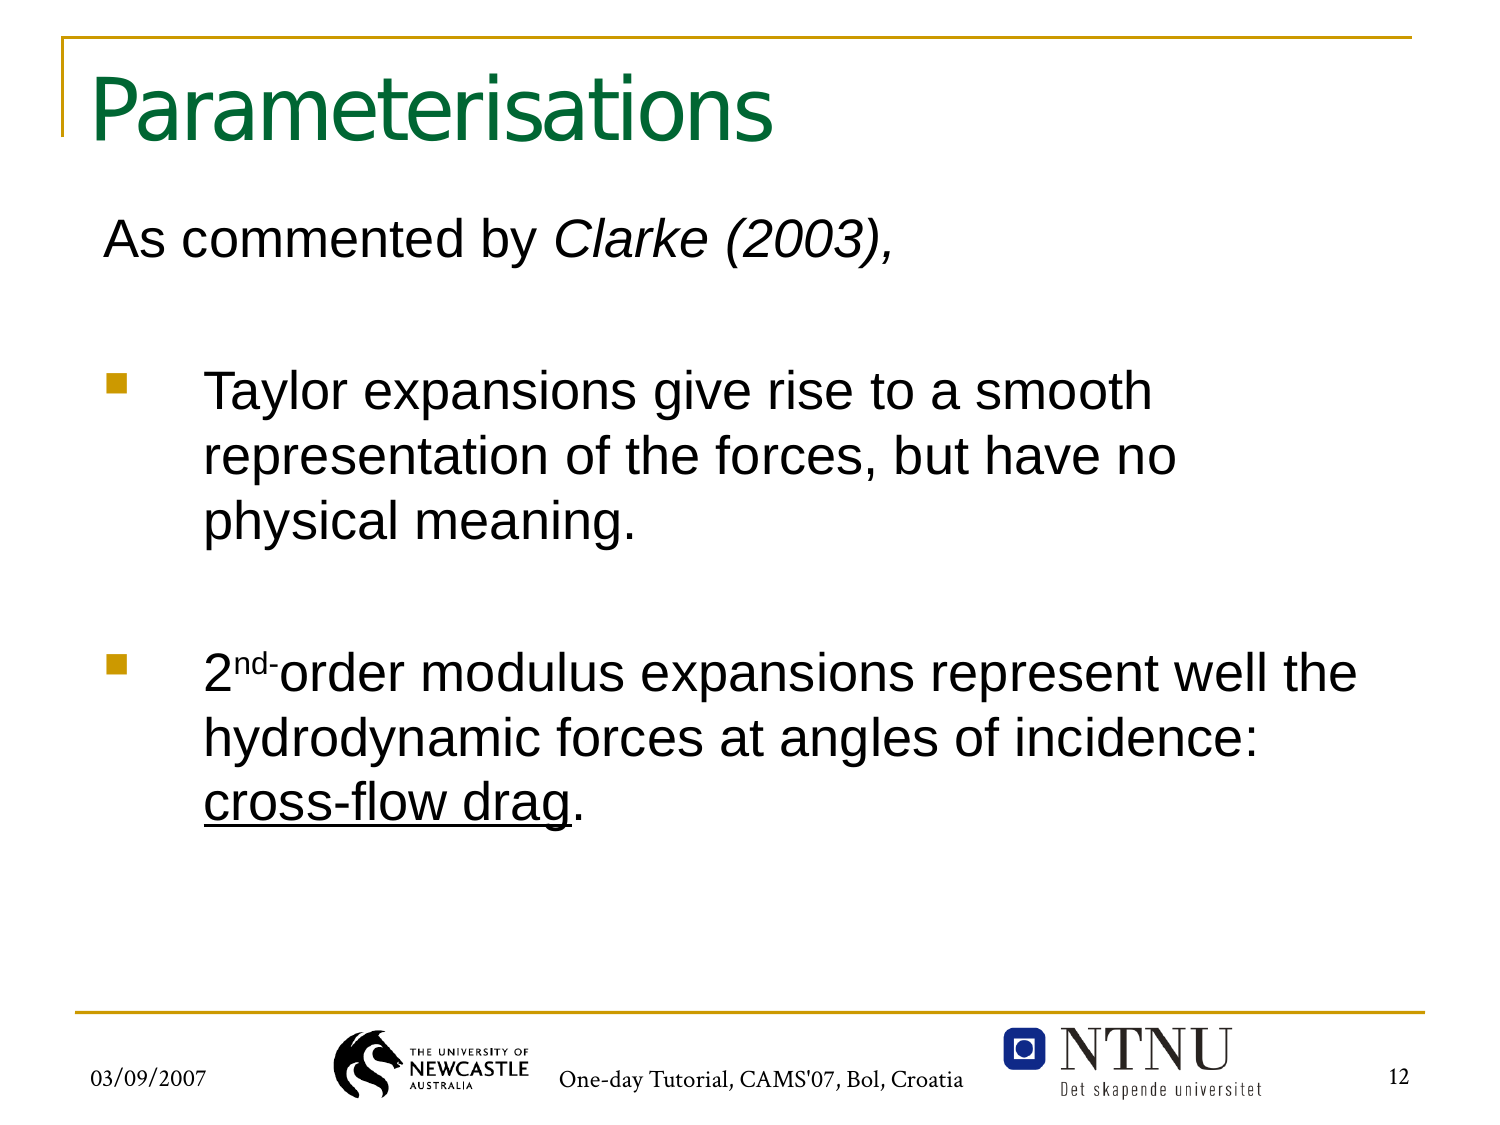

# Parameterisations
As commented by Clarke (2003),

Taylor expansions give rise to a smooth representation of the forces, but have no physical meaning.

2nd-order modulus expansions represent well the hydrodynamic forces at angles of incidence: cross-flow drag.

03/09/2007
12
One-day Tutorial, CAMS'07, Bol, Croatia